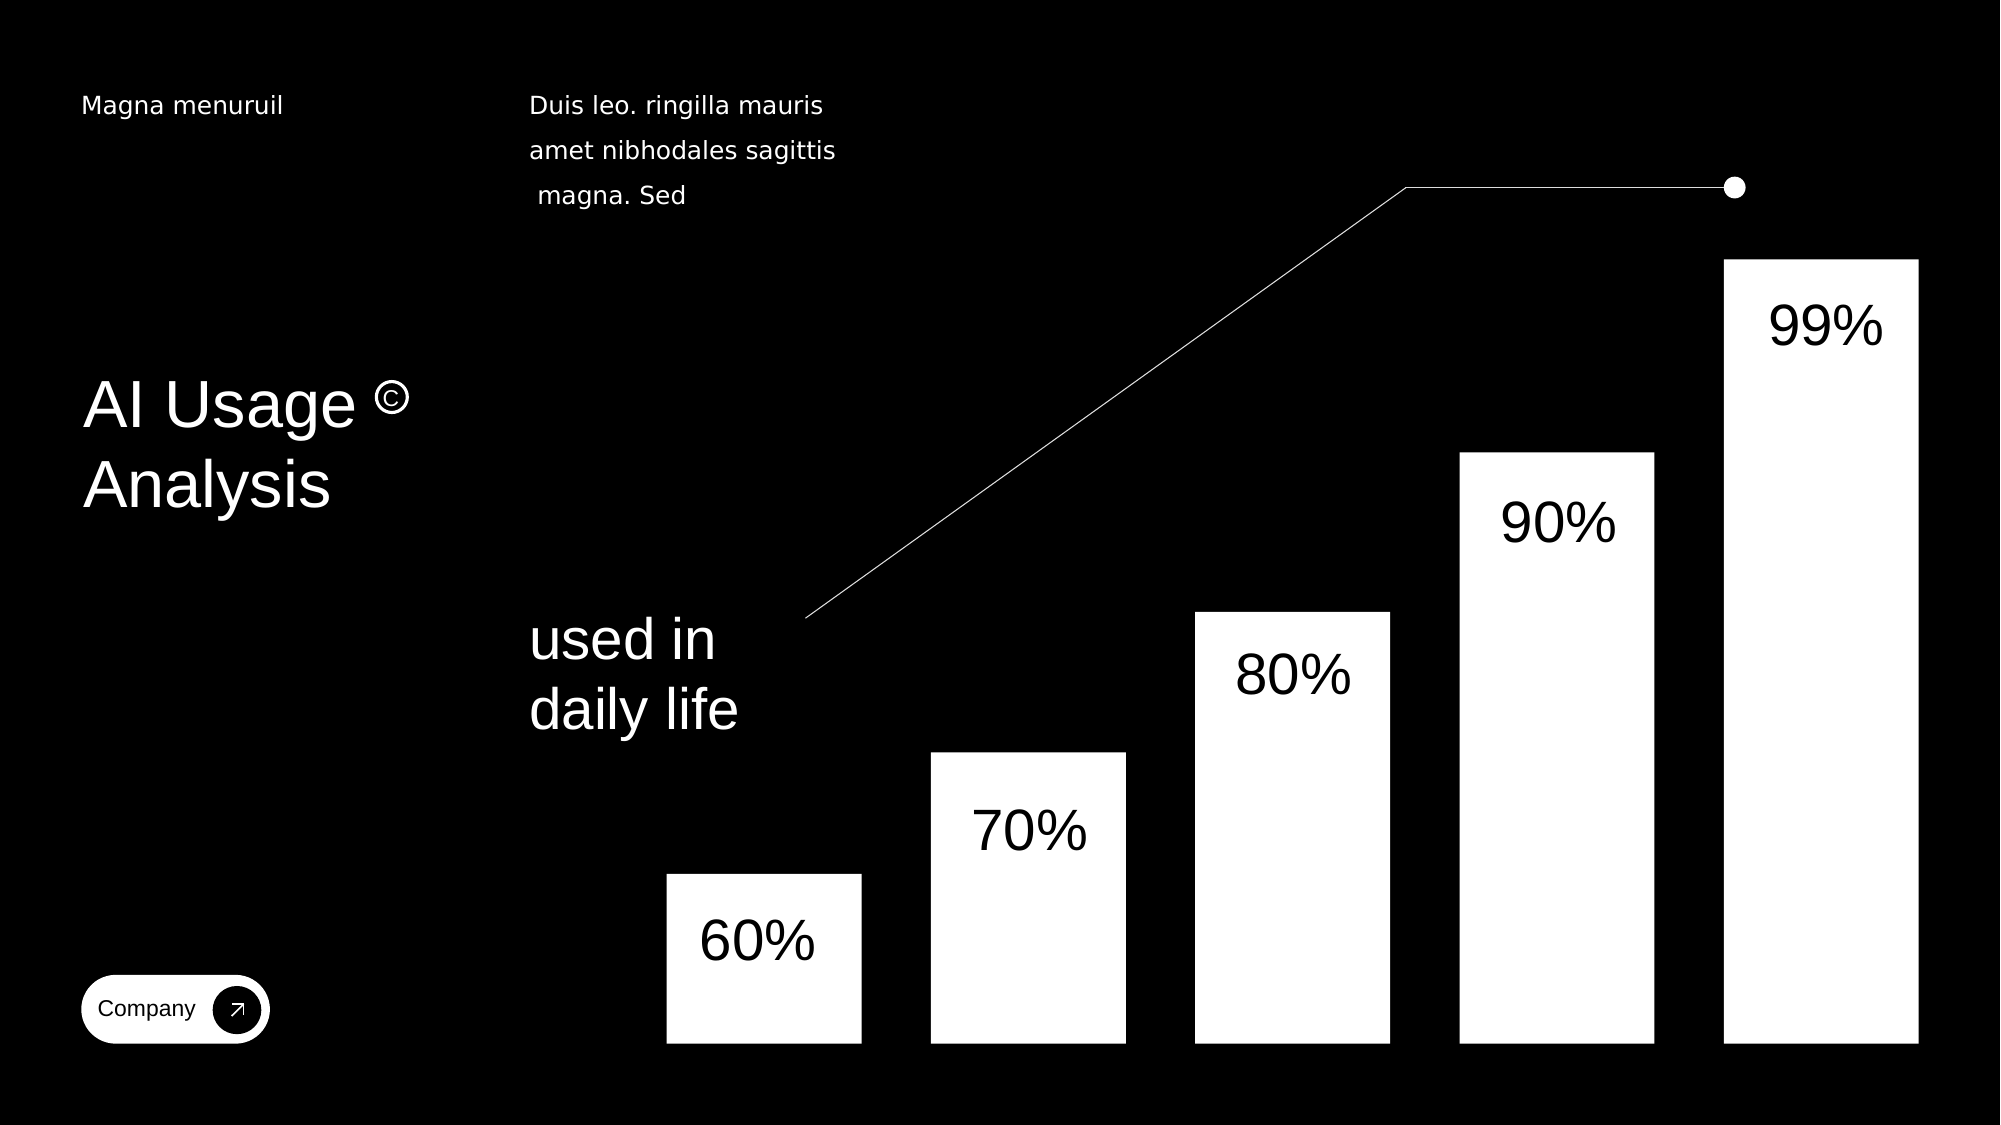

Magna menuruil
Duis leo. ringilla mauris
amet nibhodales sagittis
 magna. Sed

99%
AI Usage
Analysis
C

90%
used in
daily life

80%

70%

60%

Company